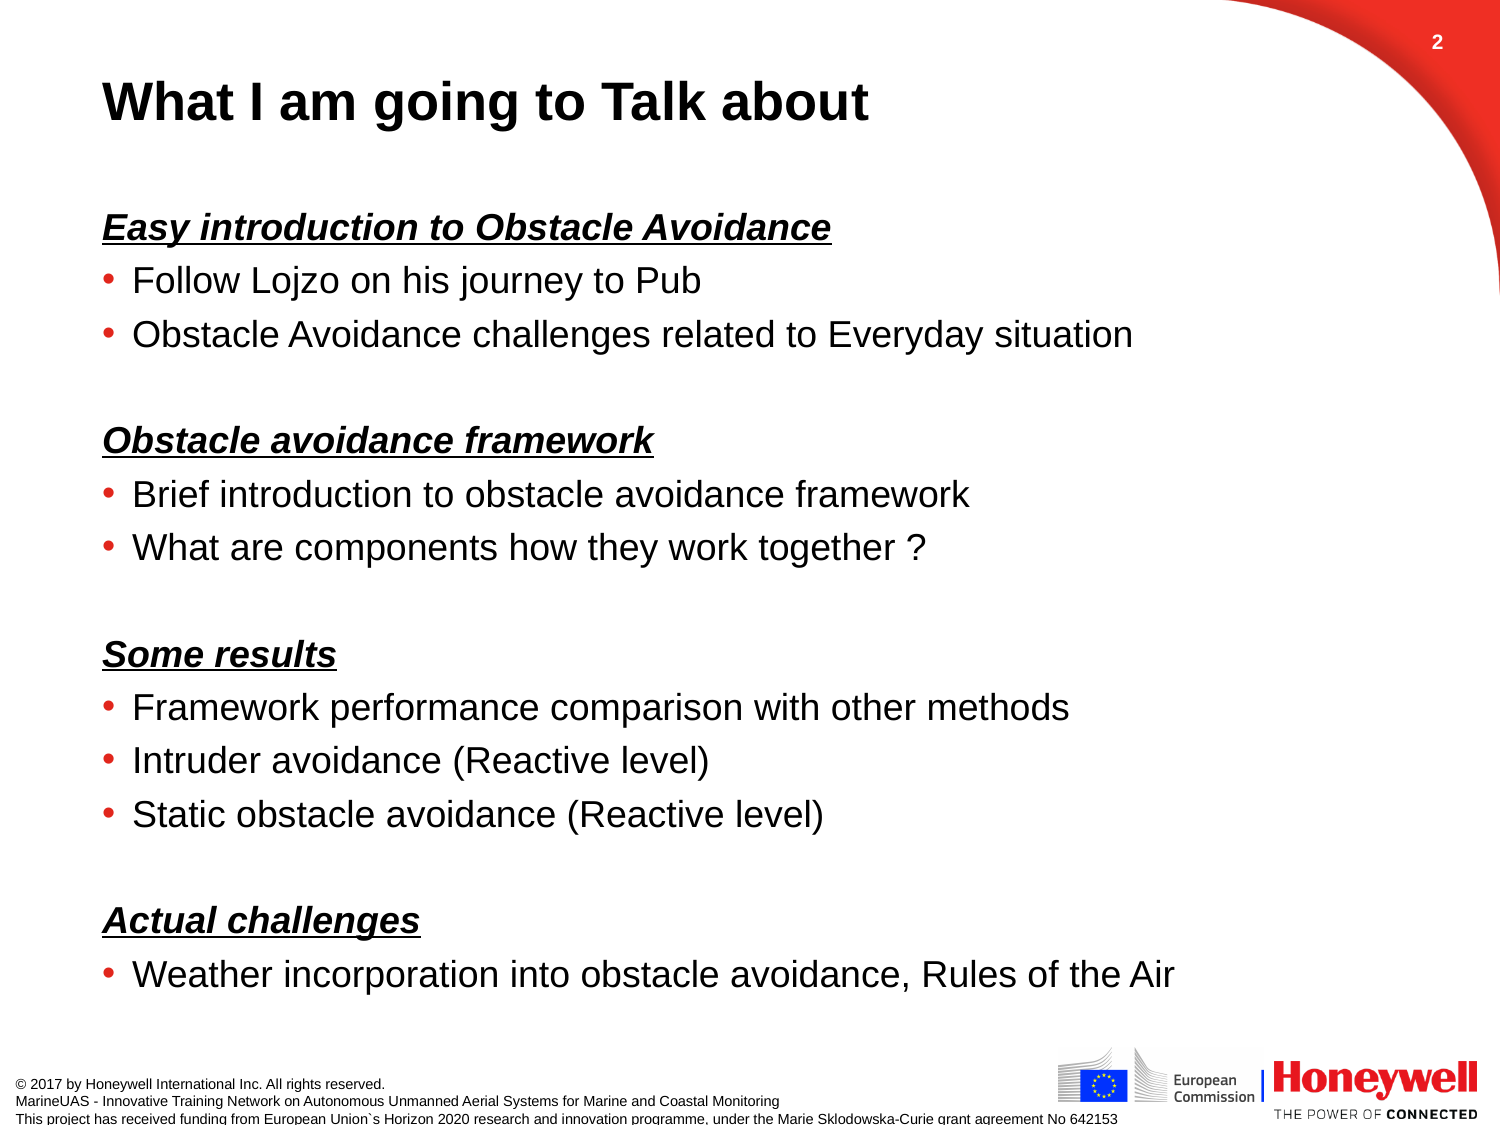

2
# What I am going to Talk about
Easy introduction to Obstacle Avoidance
Follow Lojzo on his journey to Pub
Obstacle Avoidance challenges related to Everyday situation

Obstacle avoidance framework
Brief introduction to obstacle avoidance framework
What are components how they work together ?

Some results
Framework performance comparison with other methods
Intruder avoidance (Reactive level)
Static obstacle avoidance (Reactive level)

Actual challenges
Weather incorporation into obstacle avoidance, Rules of the Air